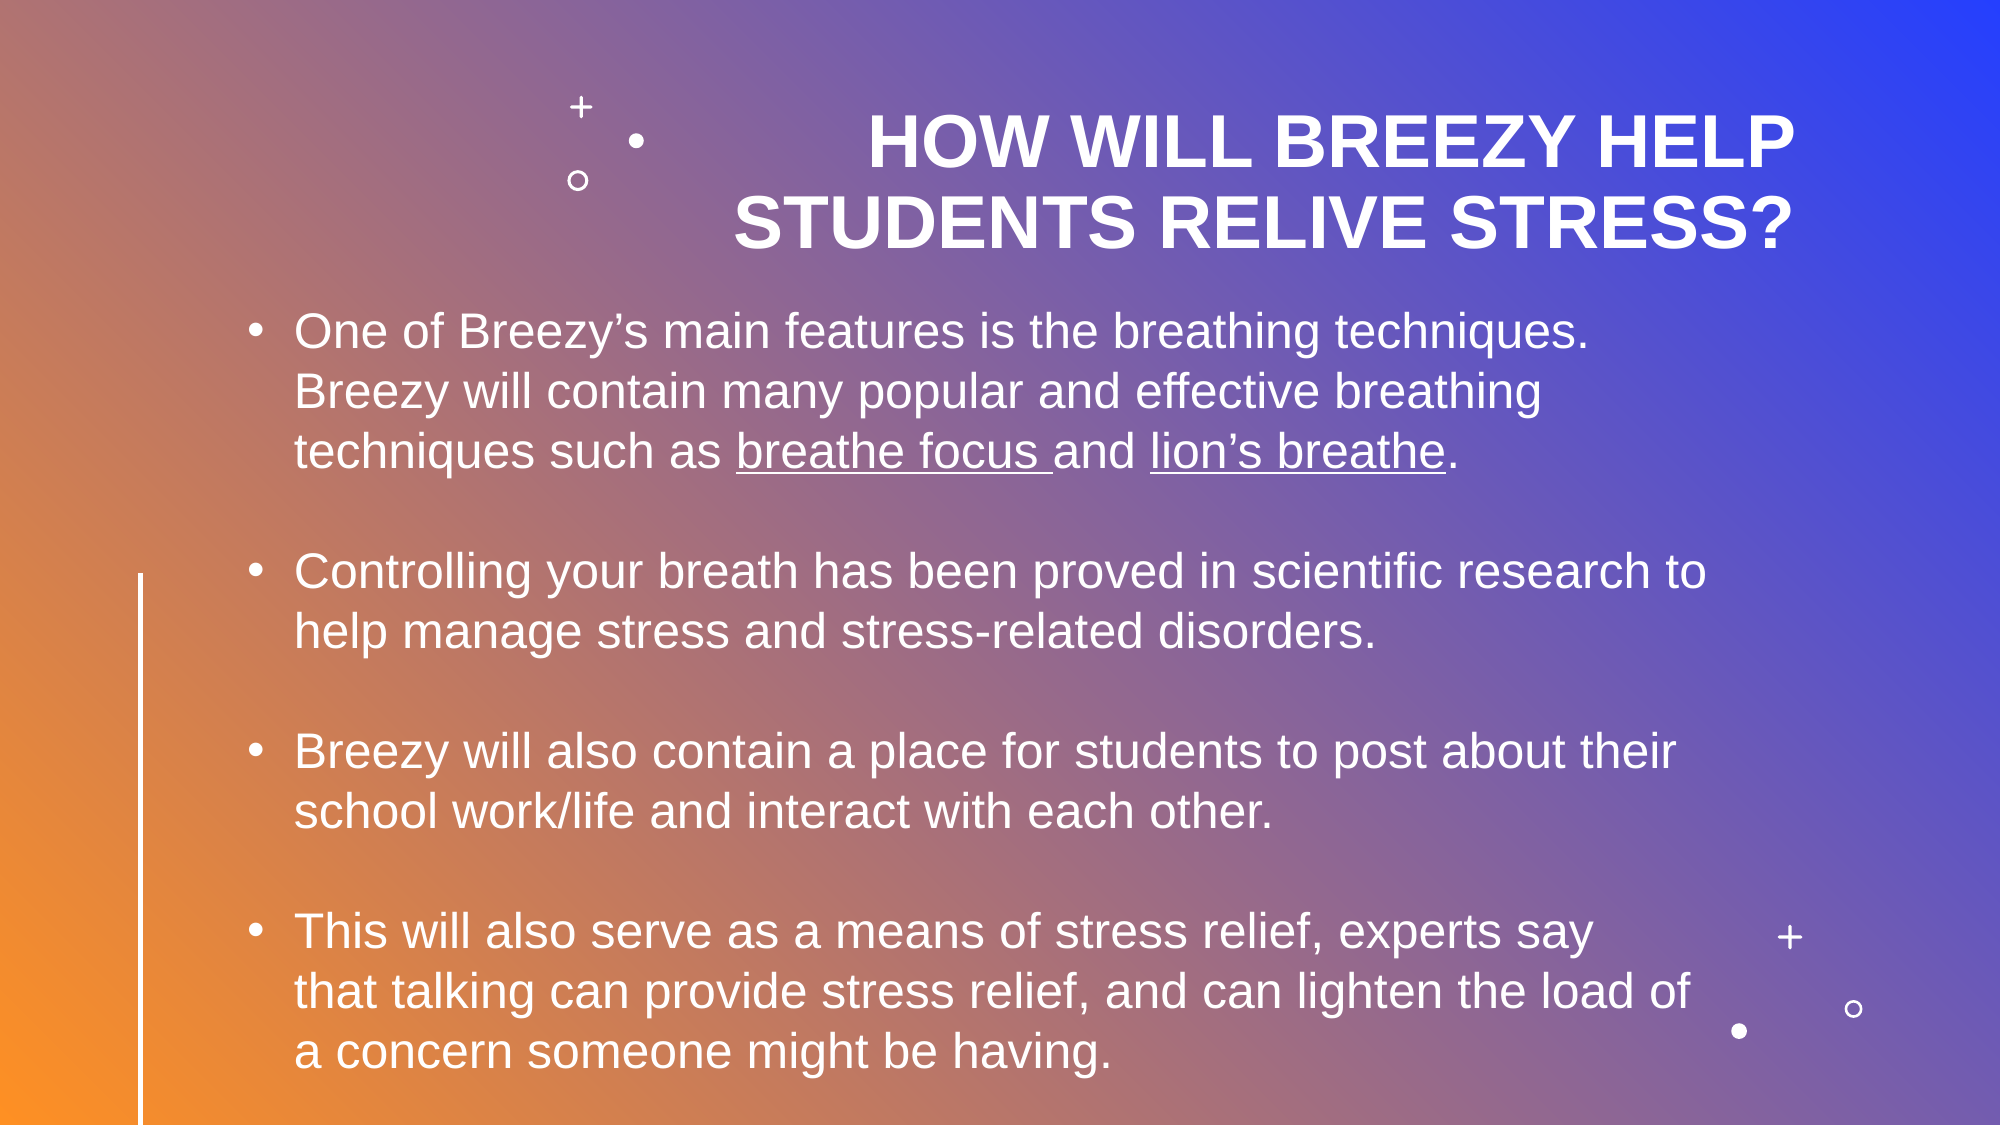

# How will breezy help students relive stress?

One of Breezy’s main features is the breathing techniques. Breezy will contain many popular and effective breathing techniques such as breathe focus and lion’s breathe.

Controlling your breath has been proved in scientific research to help manage stress and stress-related disorders.

Breezy will also contain a place for students to post about their school work/life and interact with each other.

This will also serve as a means of stress relief, experts say that talking can provide stress relief, and can lighten the load of a concern someone might be having.